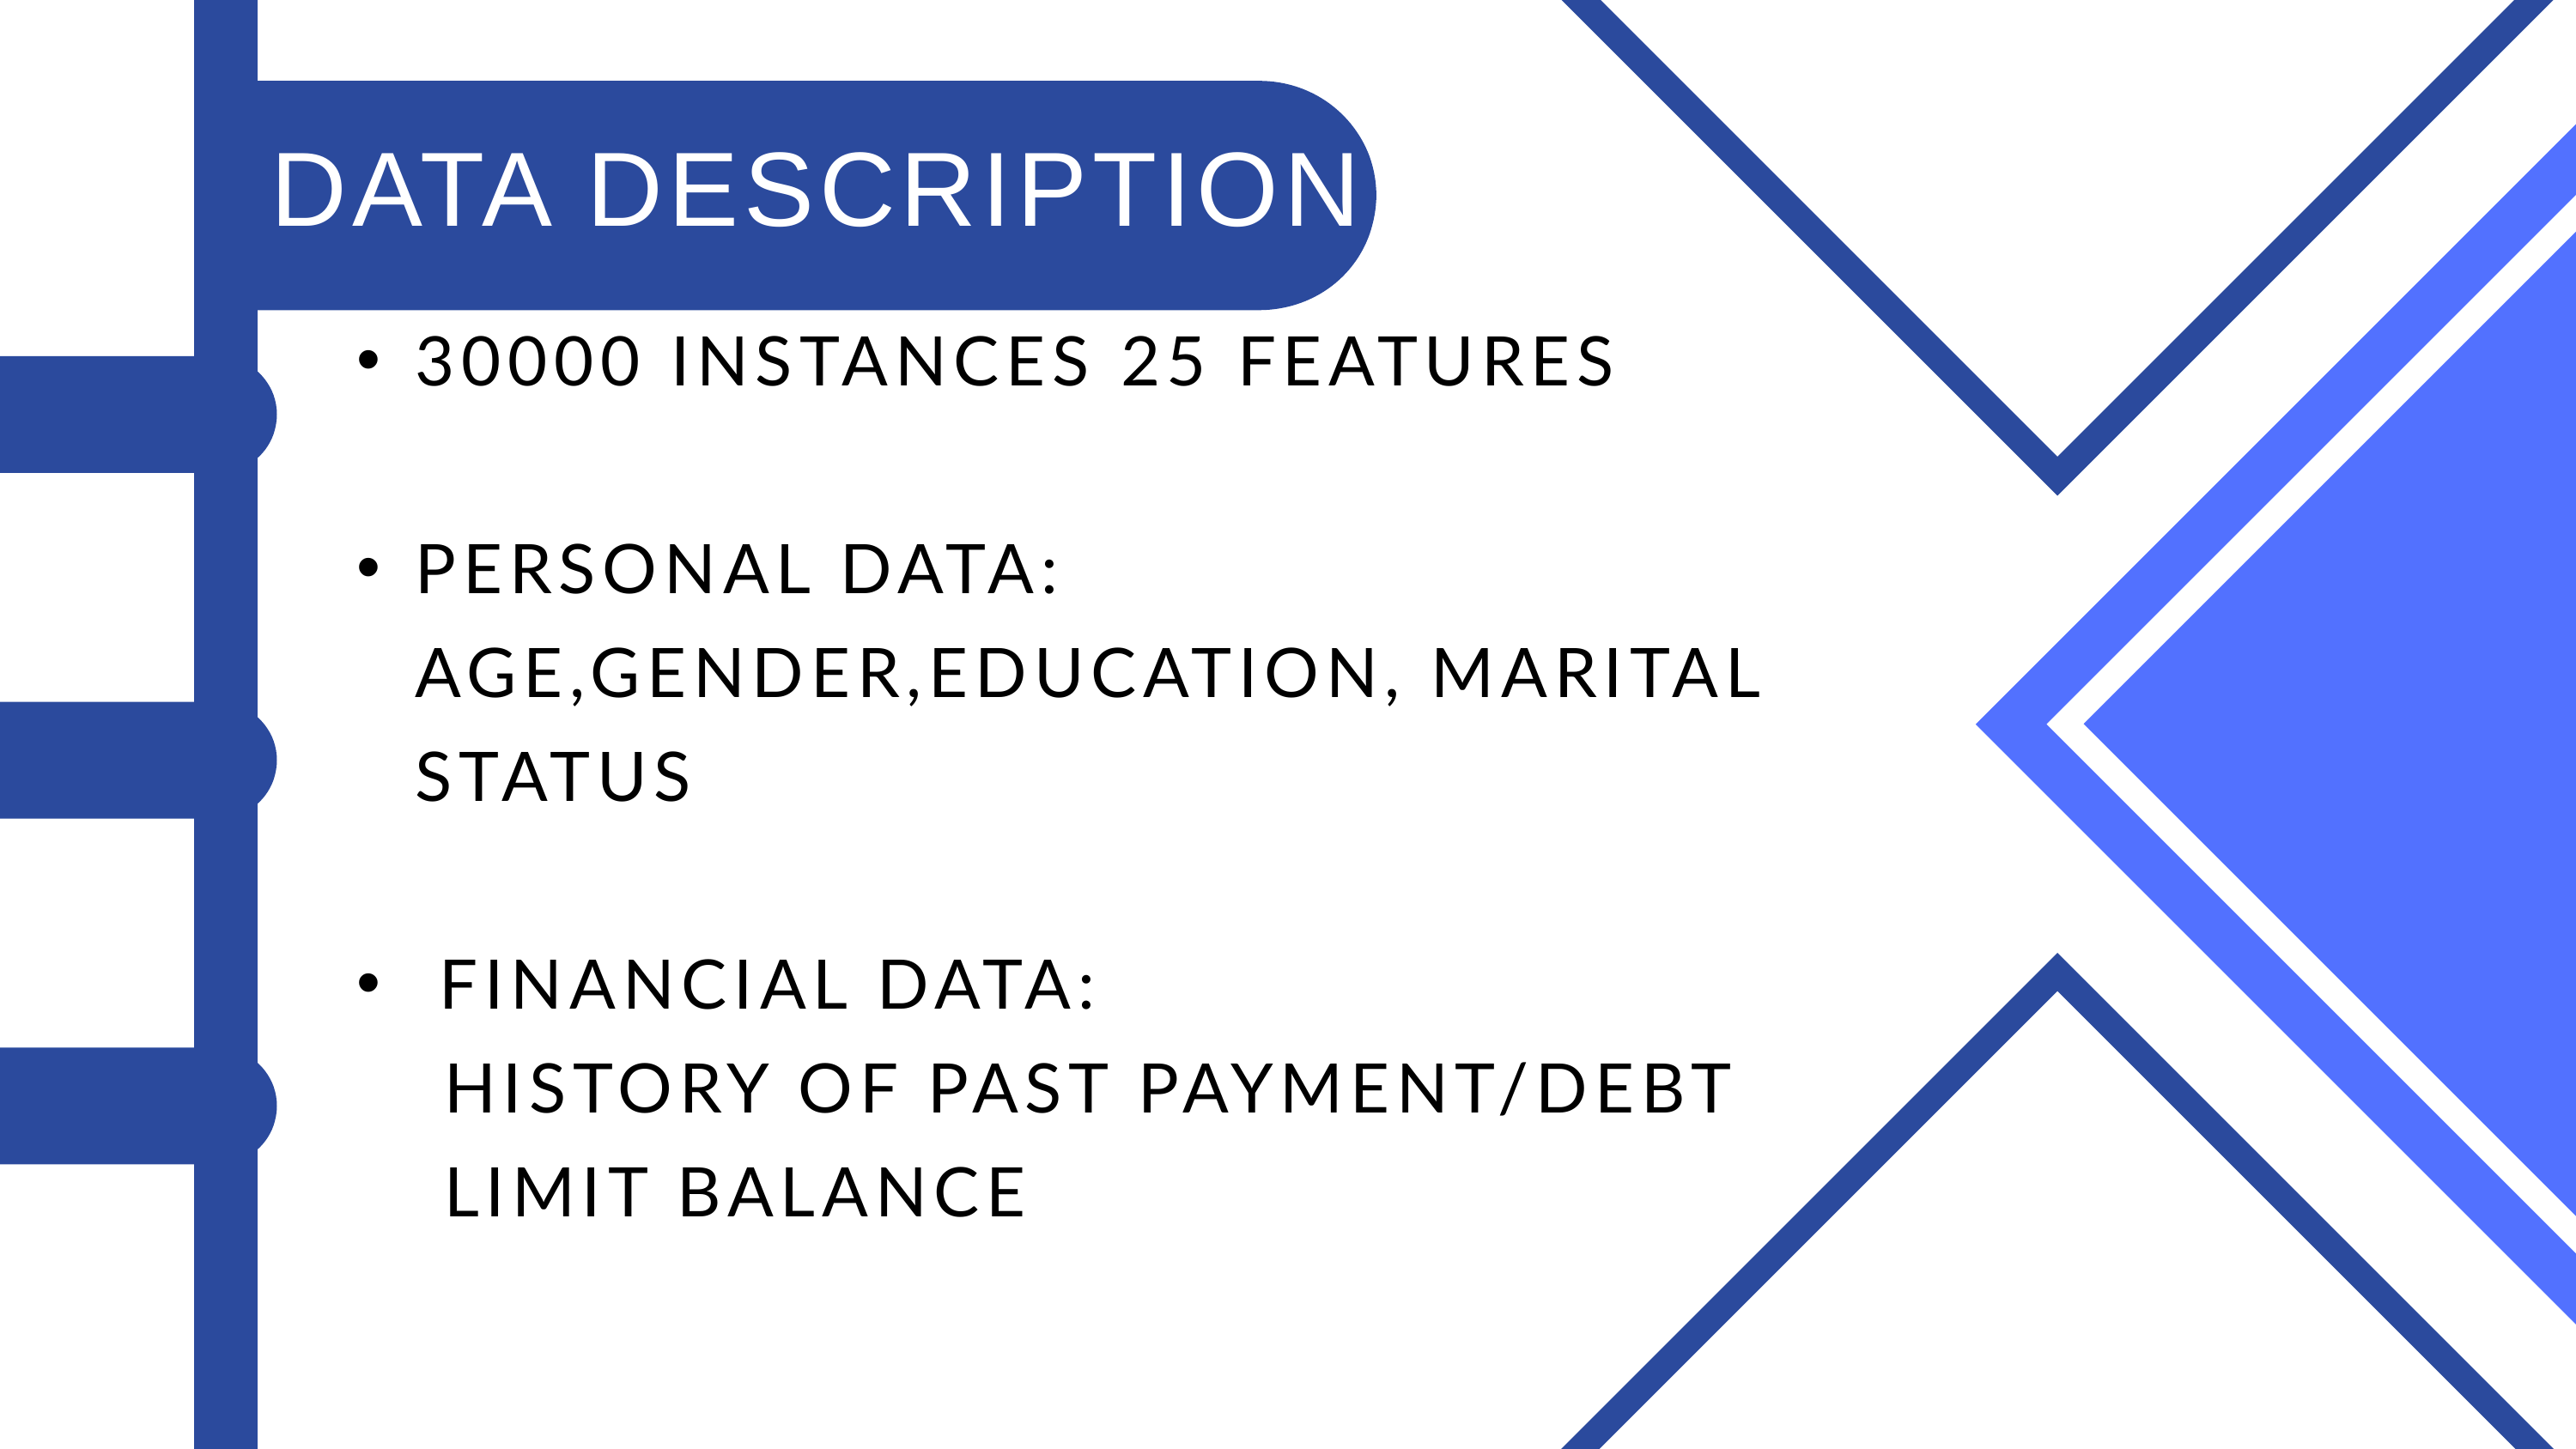

DATA DESCRIPTION

30000 INSTANCES 25 FEATURES

PERSONAL DATA: AGE,GENDER,EDUCATION, MARITAL STATUS

 FINANCIAL DATA:
      HISTORY OF PAST PAYMENT/DEBT
      LIMIT BALANCE